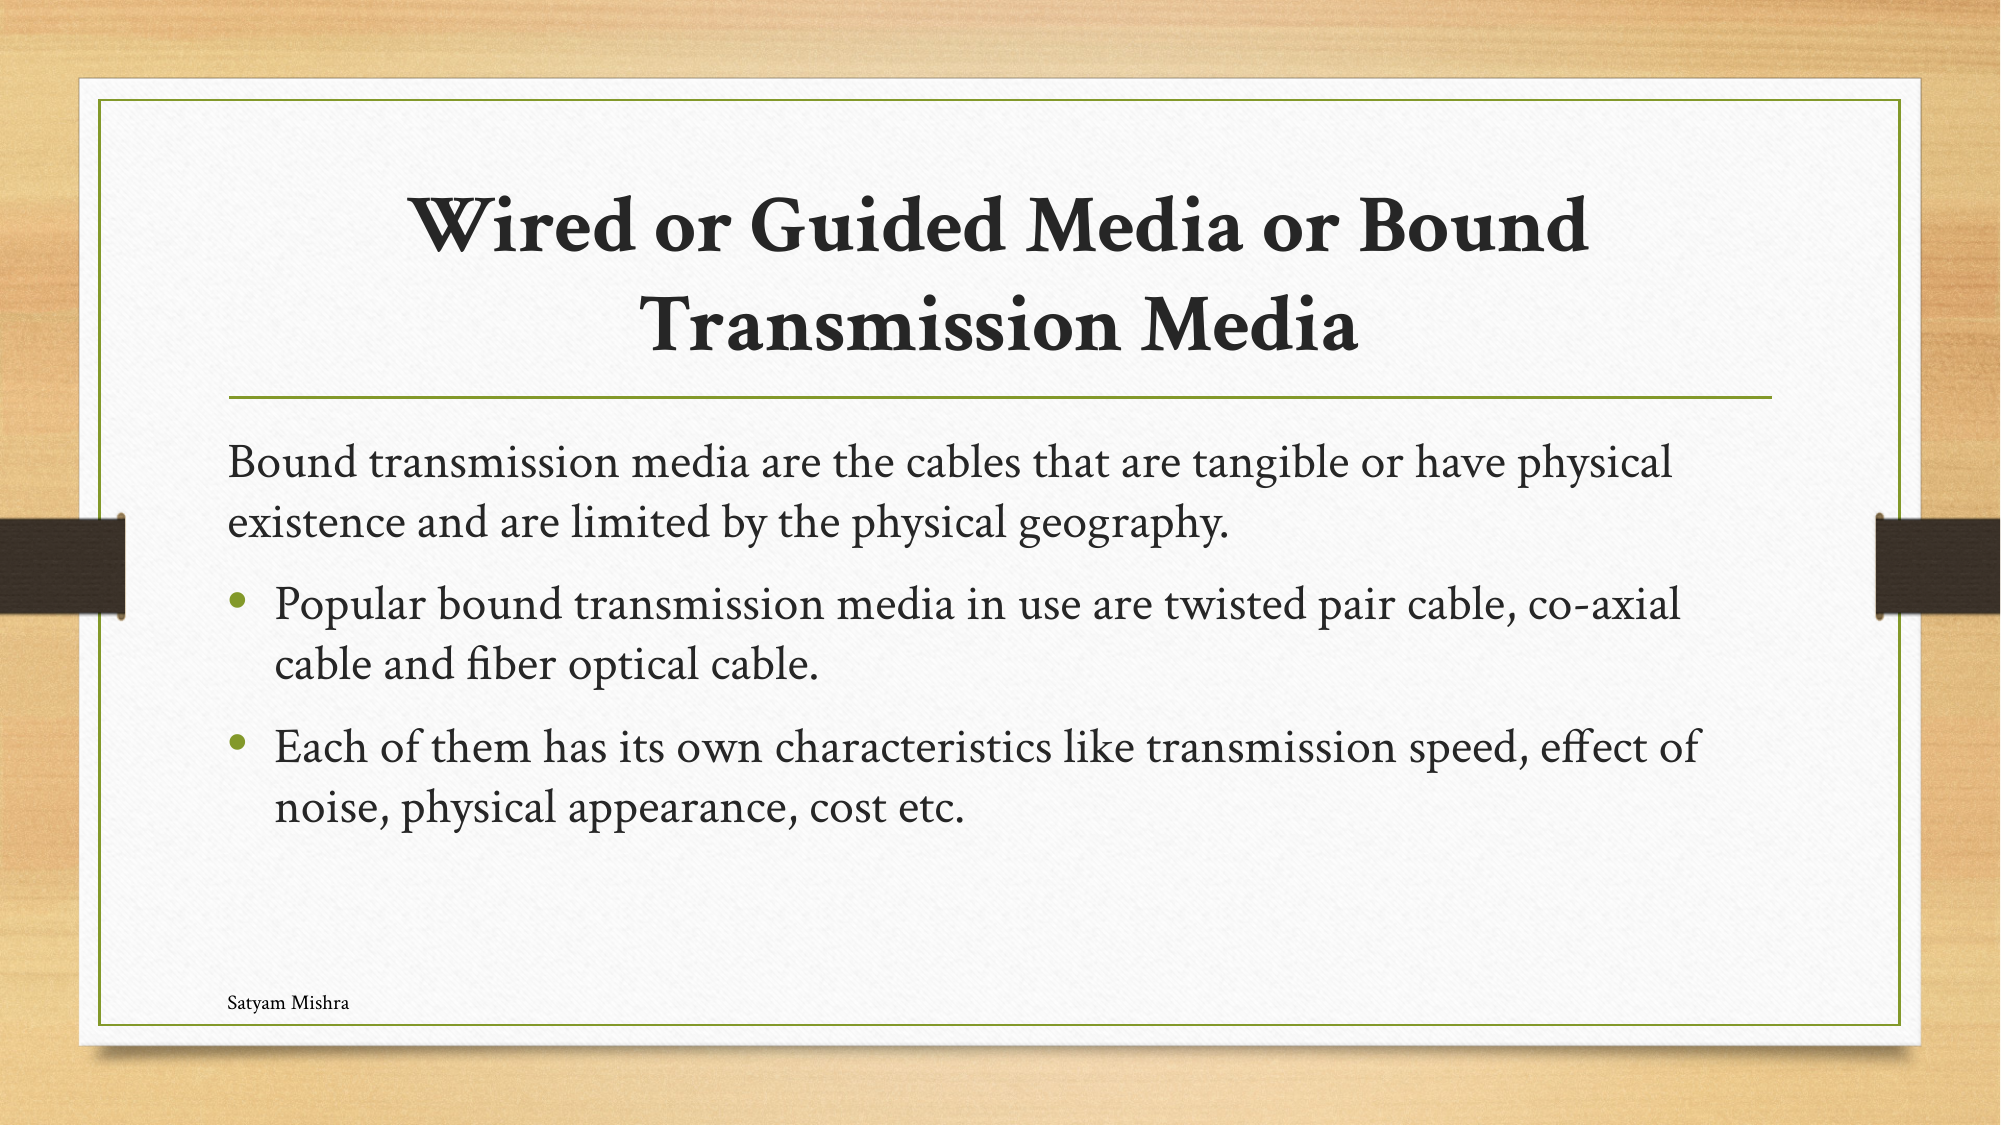

# Wired or Guided Media or Bound Transmission Media
Bound transmission media are the cables that are tangible or have physical existence and are limited by the physical geography.
Popular bound transmission media in use are twisted pair cable, co-axial cable and fiber optical cable.
Each of them has its own characteristics like transmission speed, effect of noise, physical appearance, cost etc.
Satyam Mishra